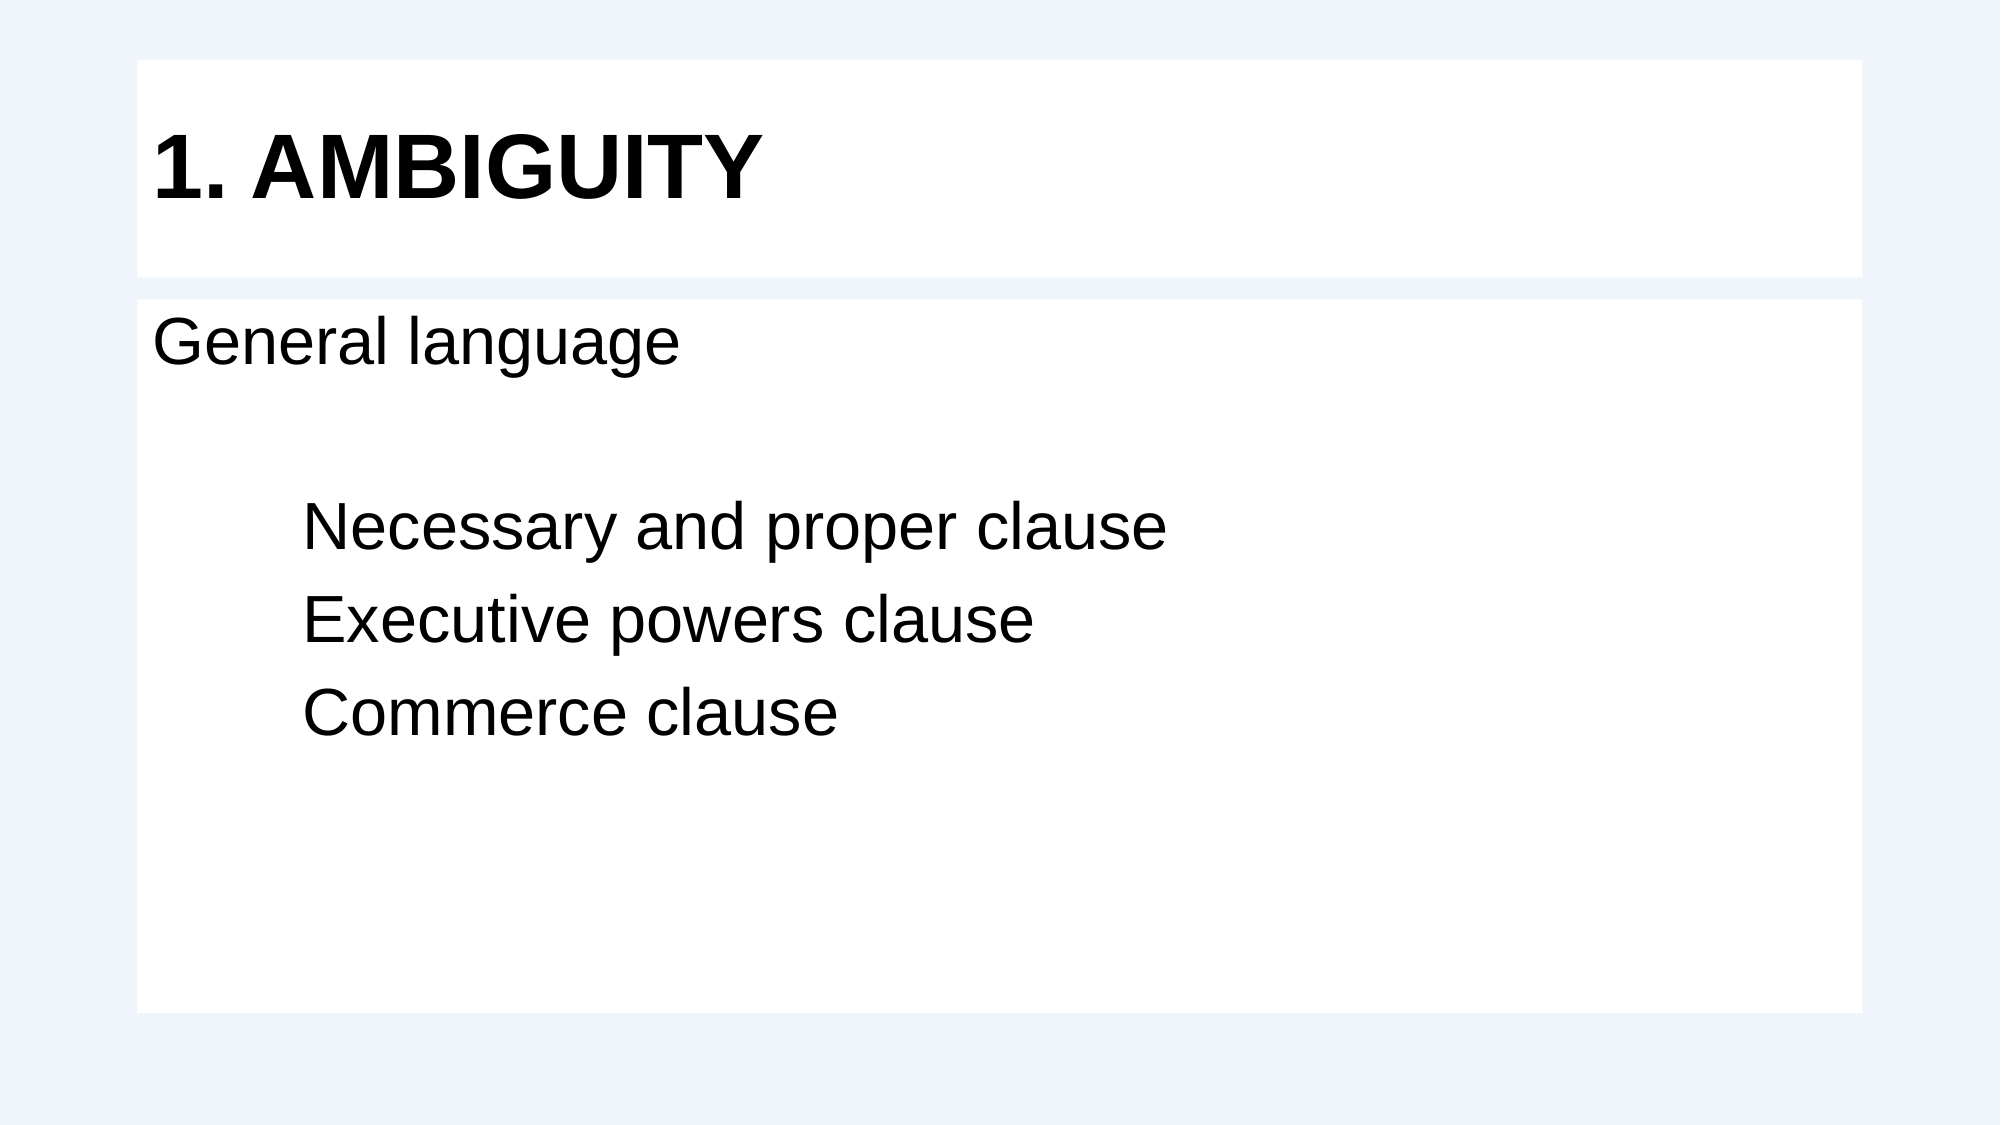

# 1. ambiguity
General language

	Necessary and proper clause
	Executive powers clause
	Commerce clause